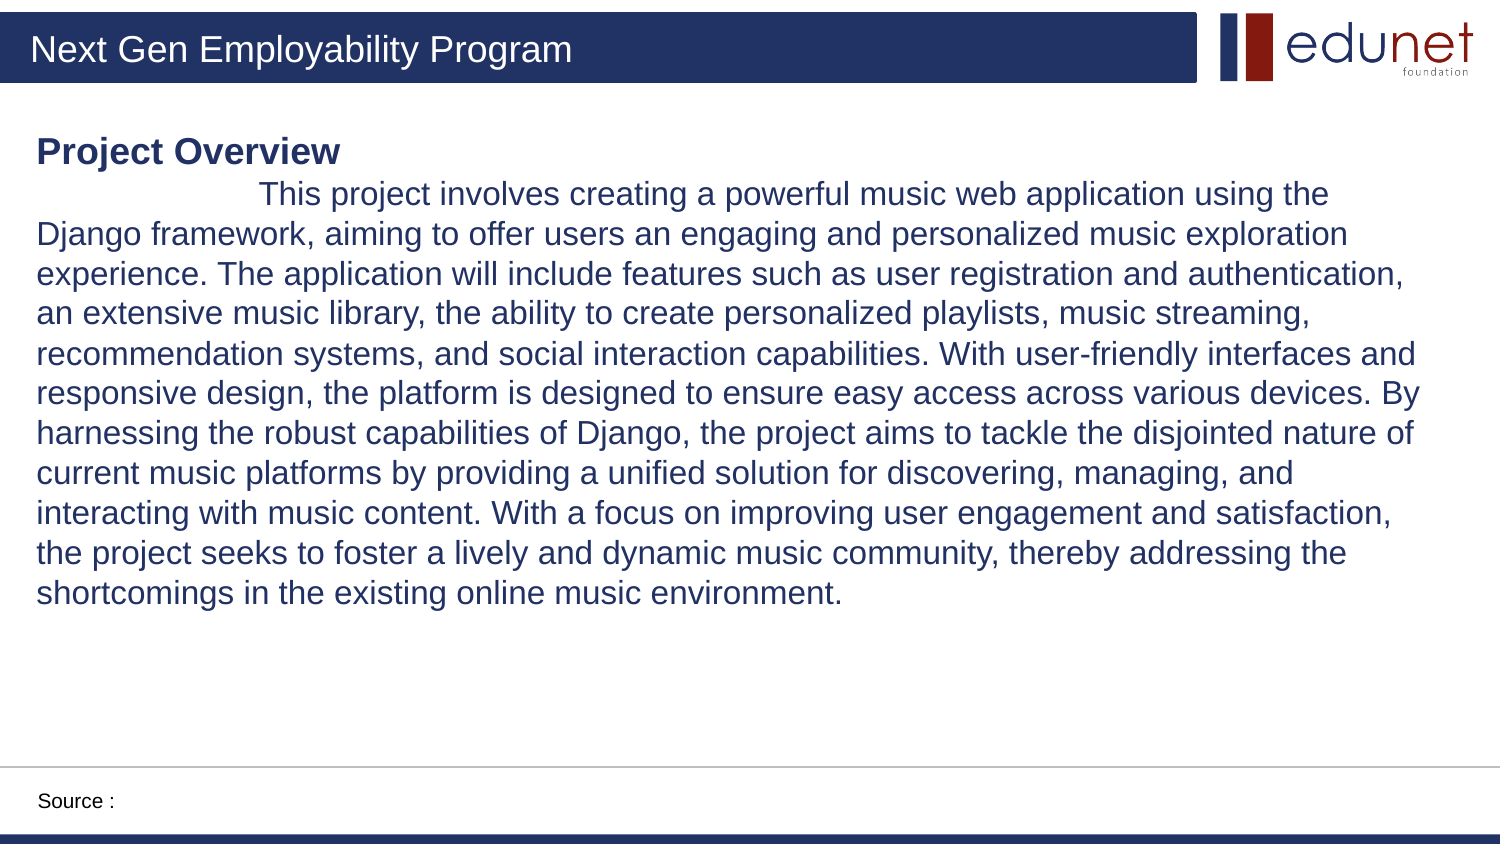

# Project Overview
                        This project involves creating a powerful music web application using the Django framework, aiming to offer users an engaging and personalized music exploration experience. The application will include features such as user registration and authentication, an extensive music library, the ability to create personalized playlists, music streaming, recommendation systems, and social interaction capabilities. With user-friendly interfaces and responsive design, the platform is designed to ensure easy access across various devices. By harnessing the robust capabilities of Django, the project aims to tackle the disjointed nature of current music platforms by providing a unified solution for discovering, managing, and interacting with music content. With a focus on improving user engagement and satisfaction, the project seeks to foster a lively and dynamic music community, thereby addressing the shortcomings in the existing online music environment.
Source :